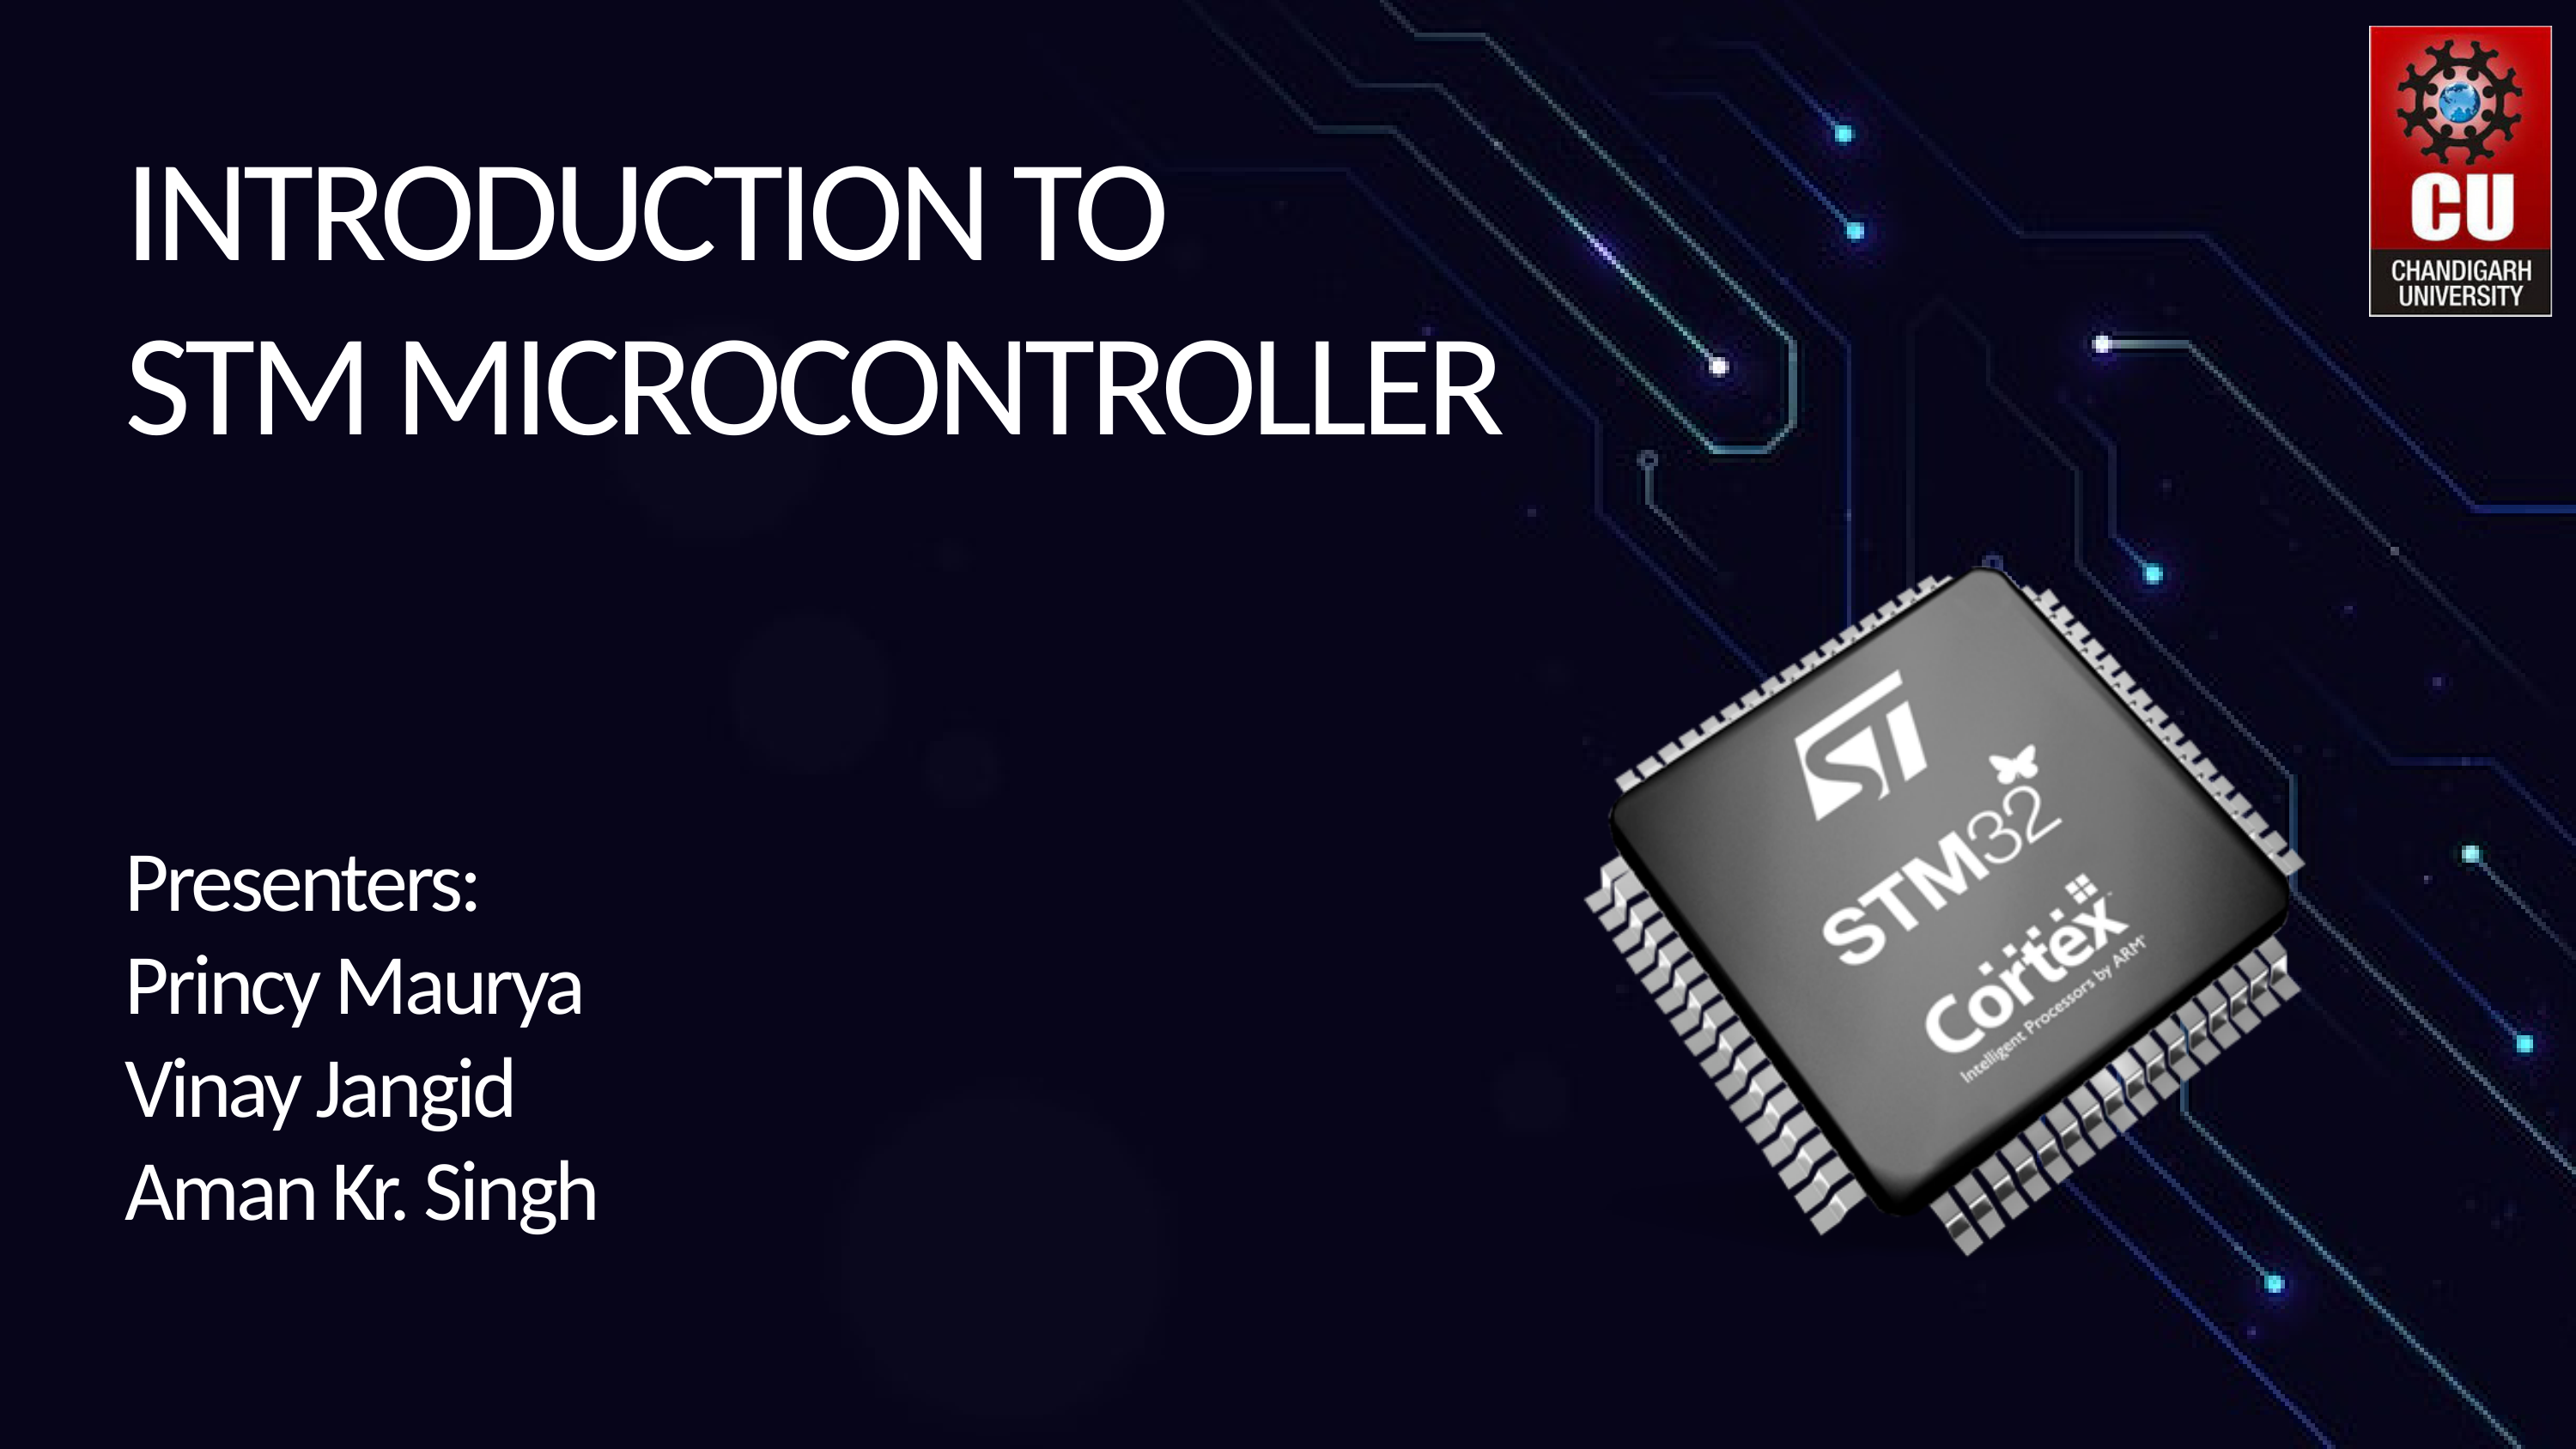

INTRODUCTION TO
STM MICROCONTROLLER

Presenters:
Princy Maurya
Vinay Jangid
Aman Kr. Singh